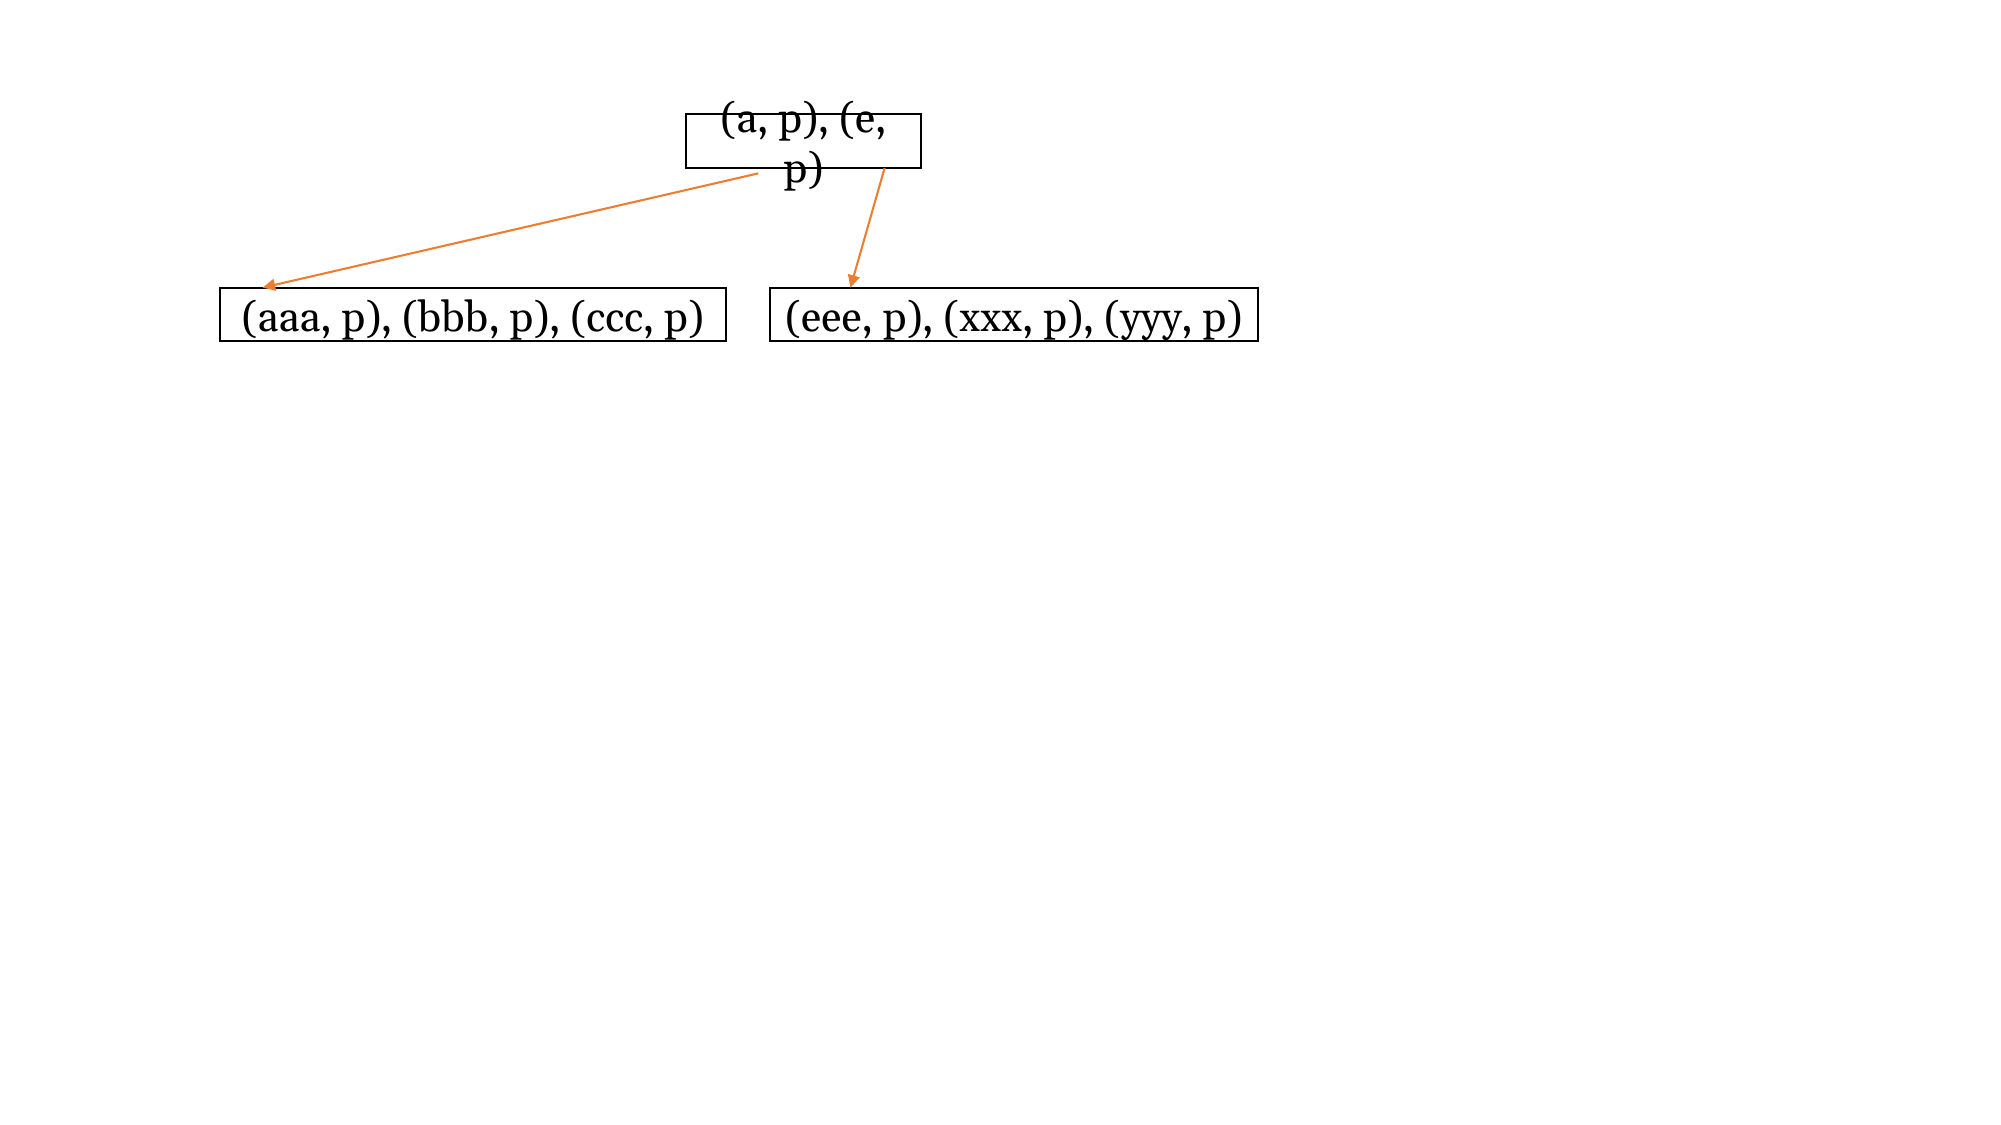

free space
tuple
tuple
...
tuple
(a, p), (e, p)
(aaa, p), (bbb, p), (ccc, p)
(eee, p), (xxx, p), (yyy, p)